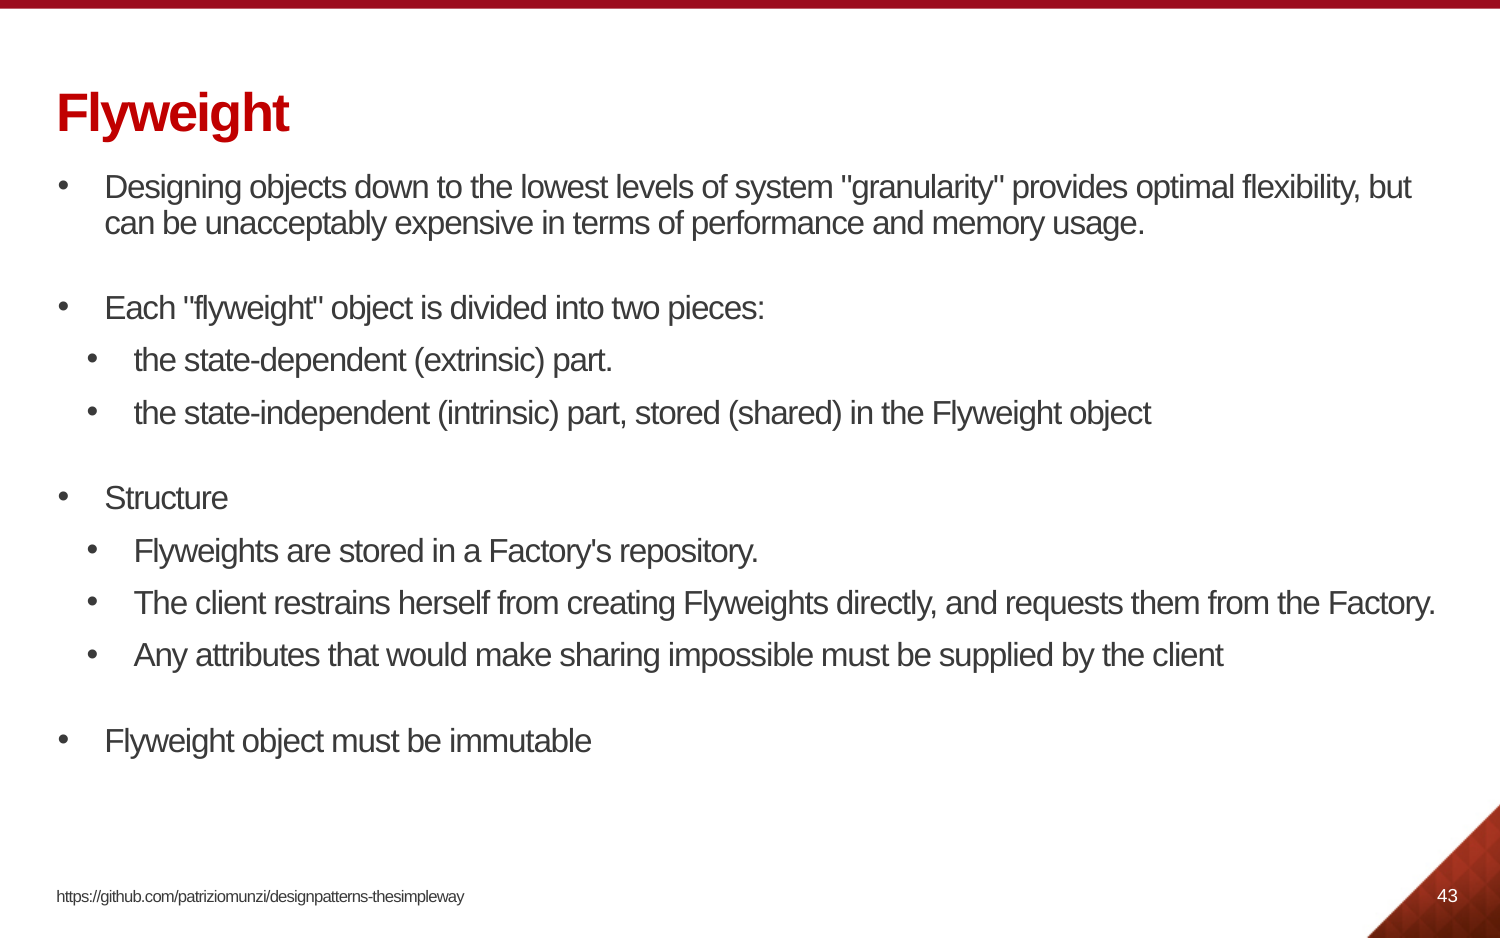

# Flyweight
Designing objects down to the lowest levels of system "granularity" provides optimal flexibility, but can be unacceptably expensive in terms of performance and memory usage.
Each "flyweight" object is divided into two pieces:
the state-dependent (extrinsic) part.
the state-independent (intrinsic) part, stored (shared) in the Flyweight object
Structure
Flyweights are stored in a Factory's repository.
The client restrains herself from creating Flyweights directly, and requests them from the Factory.
Any attributes that would make sharing impossible must be supplied by the client
Flyweight object must be immutable
43
https://github.com/patriziomunzi/designpatterns-thesimpleway